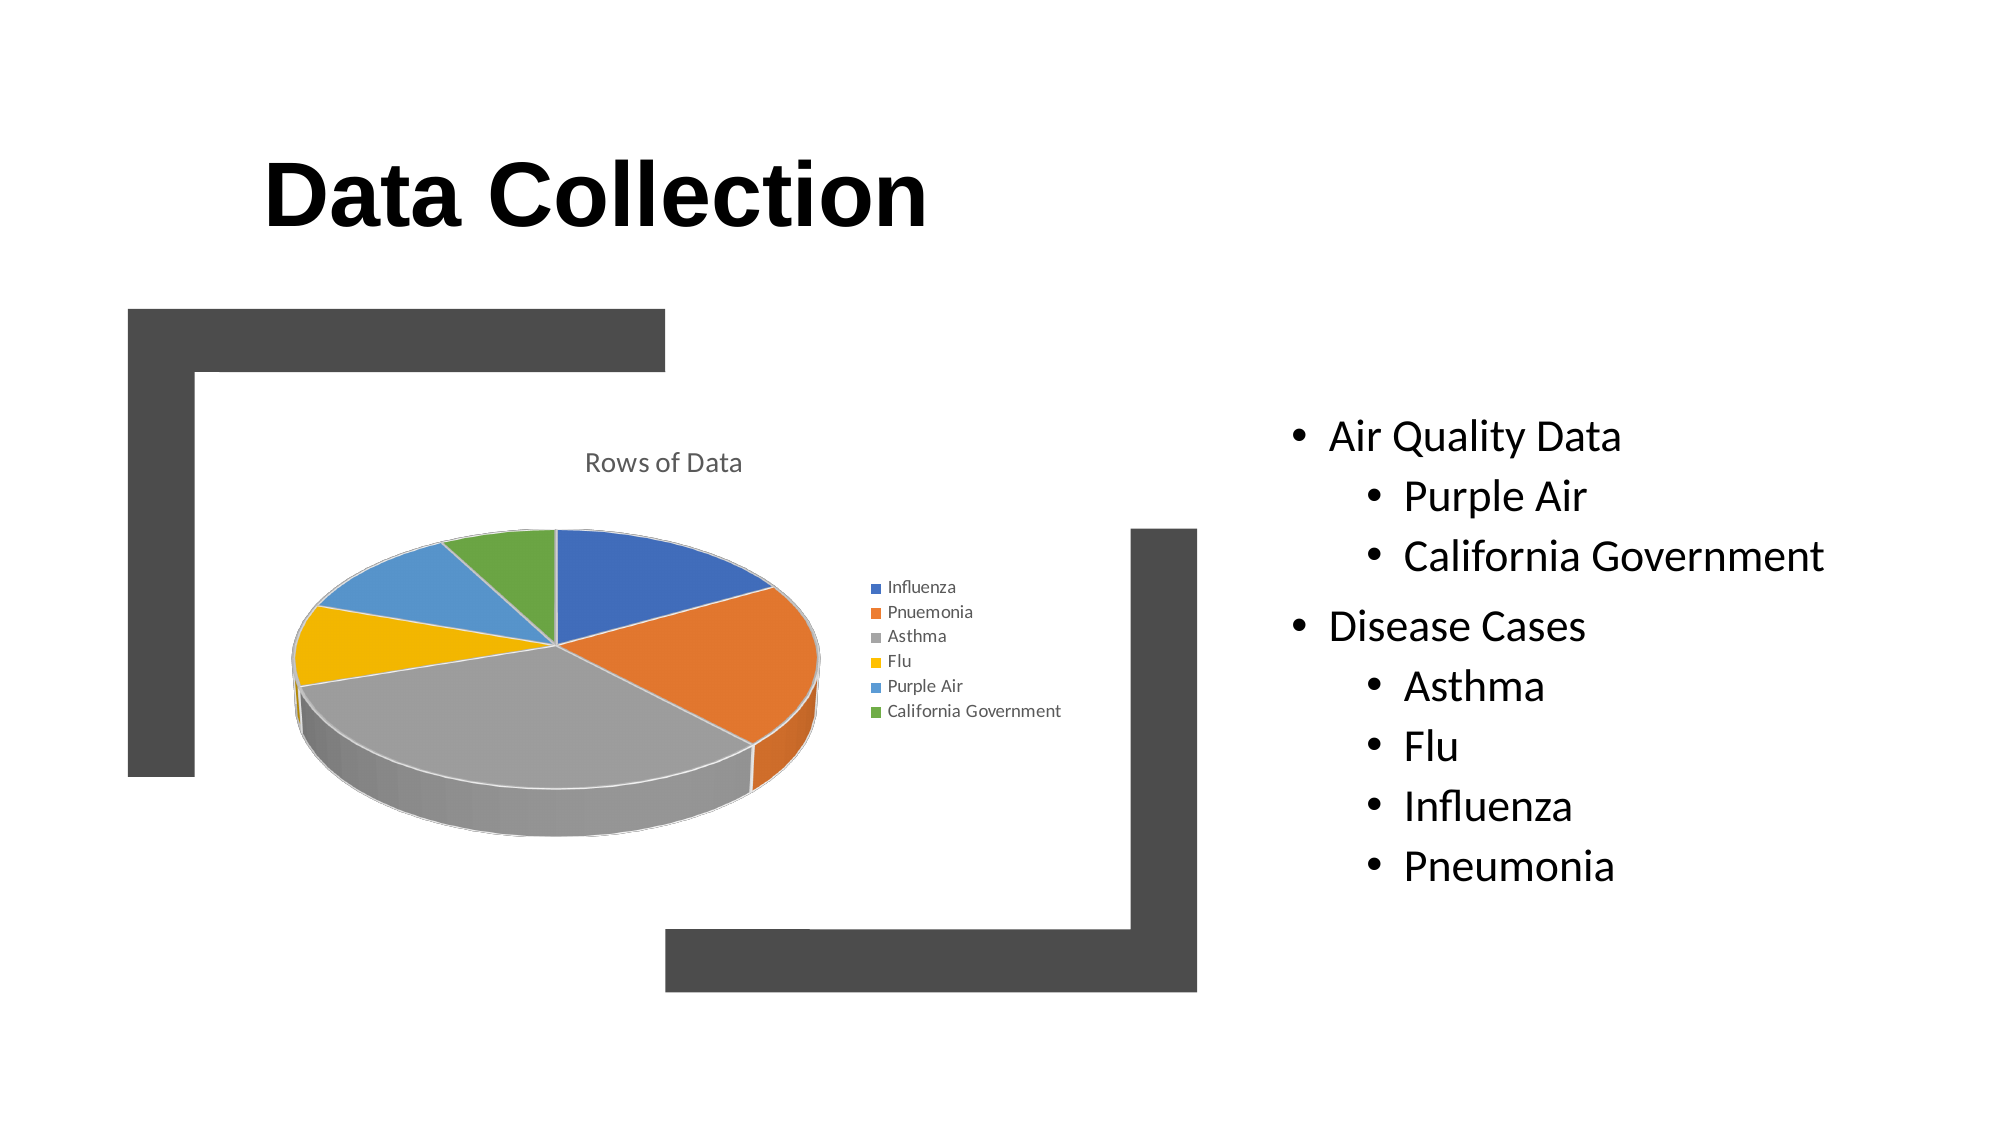

# Data Collection

Air Quality Data
Purple Air
California Government
Disease Cases
Asthma
Flu
Influenza
Pneumonia

[unsupported chart]